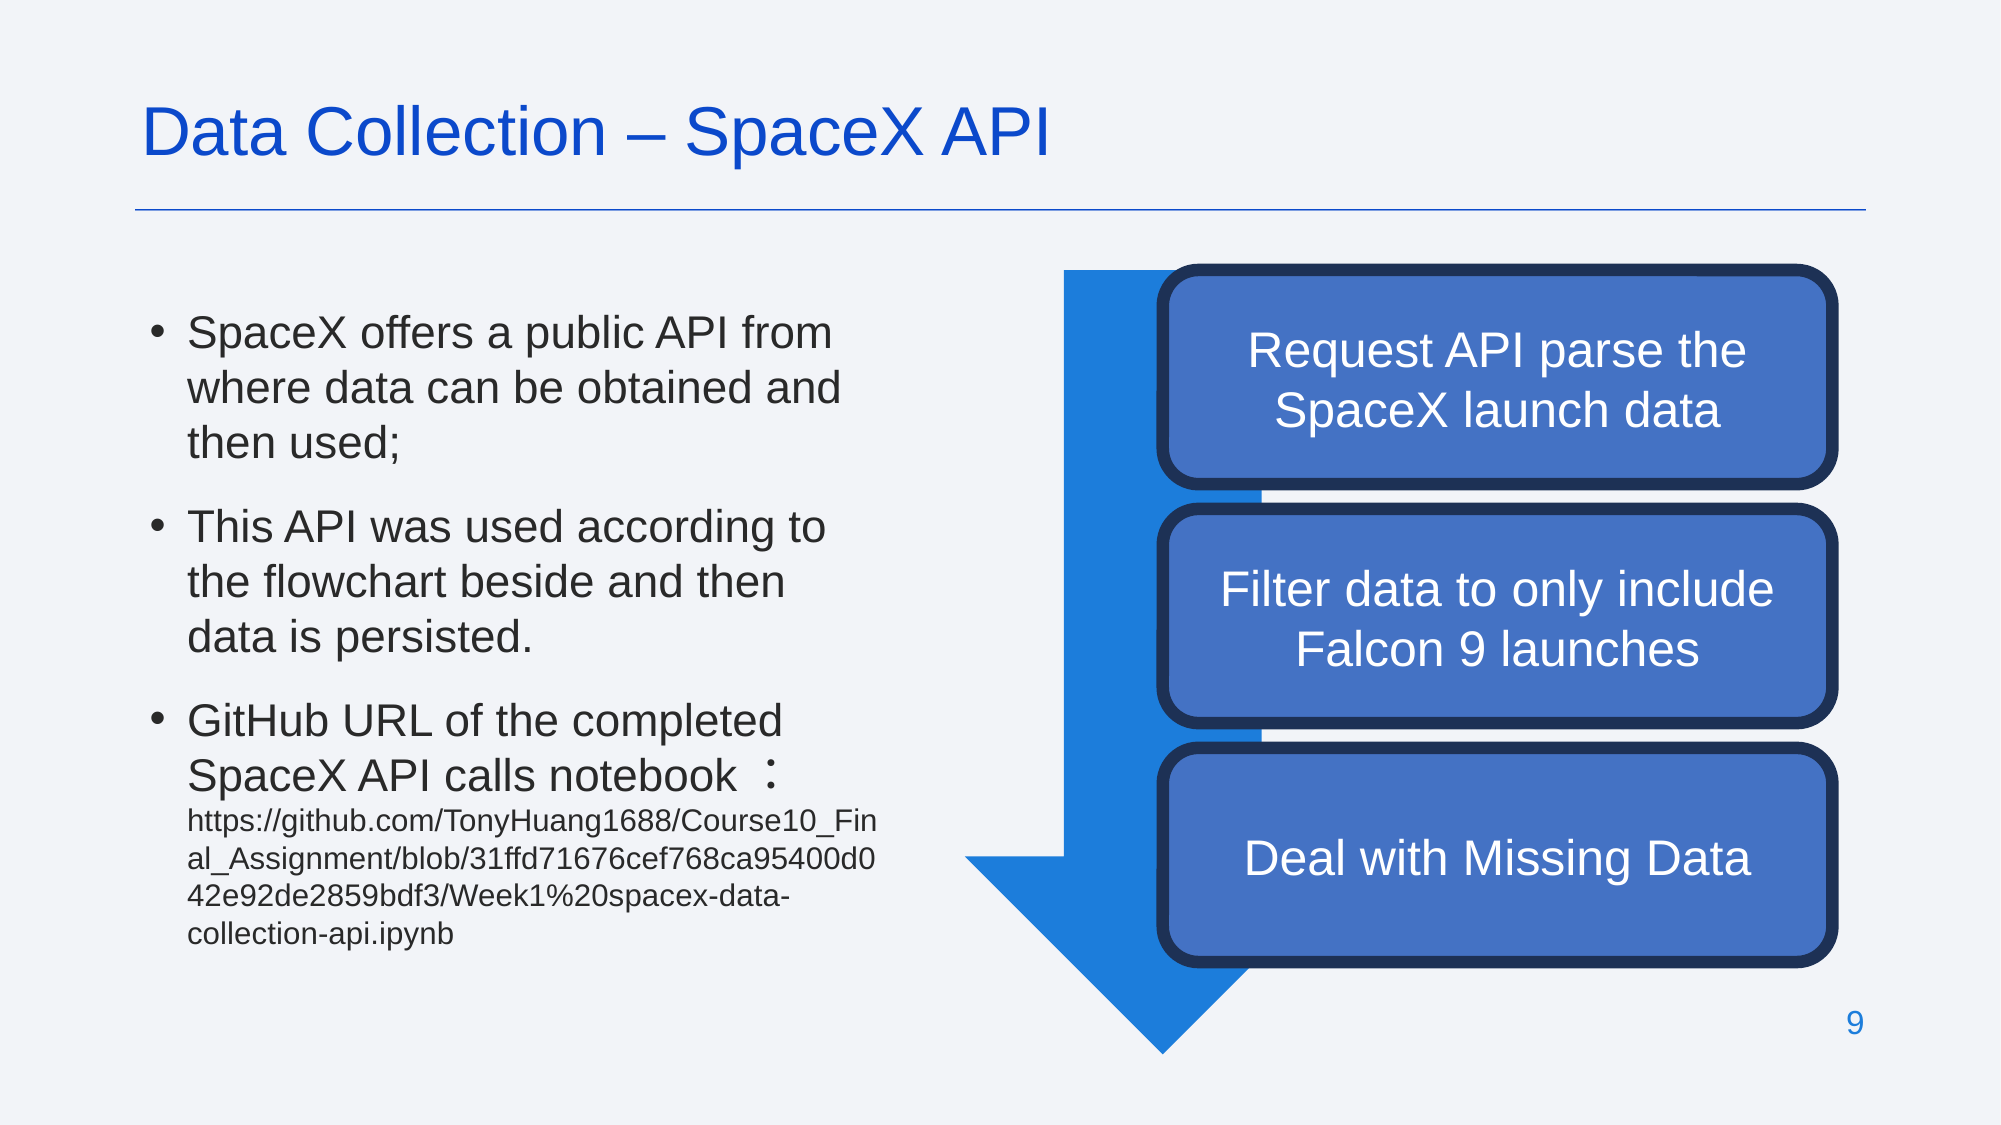

Data Collection – SpaceX API
Request API parse the SpaceX launch data
SpaceX offers a public API from where data can be obtained and then used;
This API was used according to the flowchart beside and then data is persisted.
GitHub URL of the completed SpaceX API calls notebook： https://github.com/TonyHuang1688/Course10_Final_Assignment/blob/31ffd71676cef768ca95400d042e92de2859bdf3/Week1%20spacex-data-collection-api.ipynb

Filter data to only include Falcon 9 launches
Deal with Missing Data
9